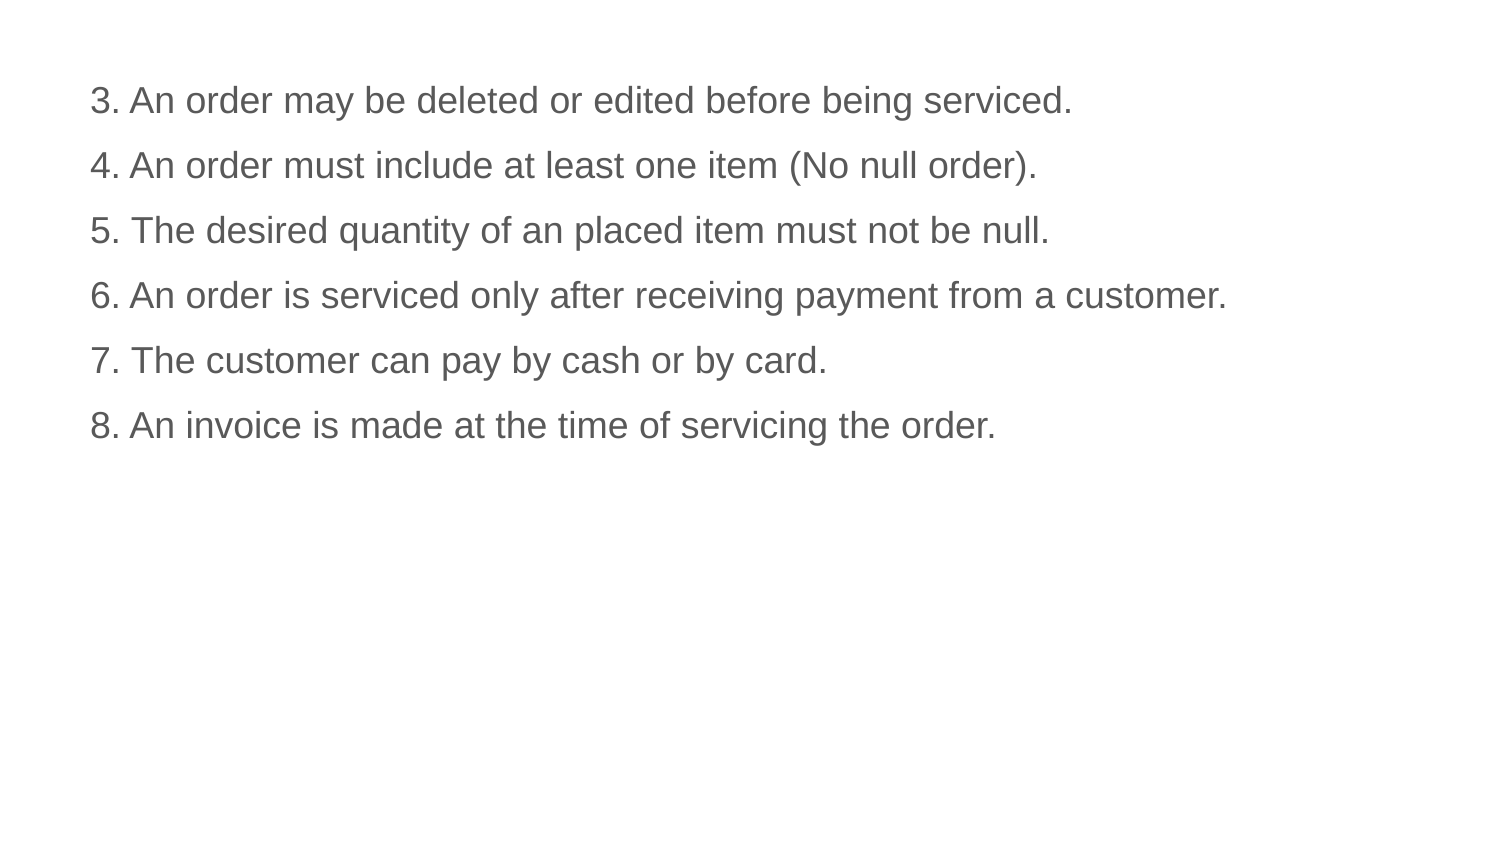

3. An order may be deleted or edited before being serviced.
4. An order must include at least one item (No null order).
5. The desired quantity of an placed item must not be null.
6. An order is serviced only after receiving payment from a customer.
7. The customer can pay by cash or by card.
8. An invoice is made at the time of servicing the order.